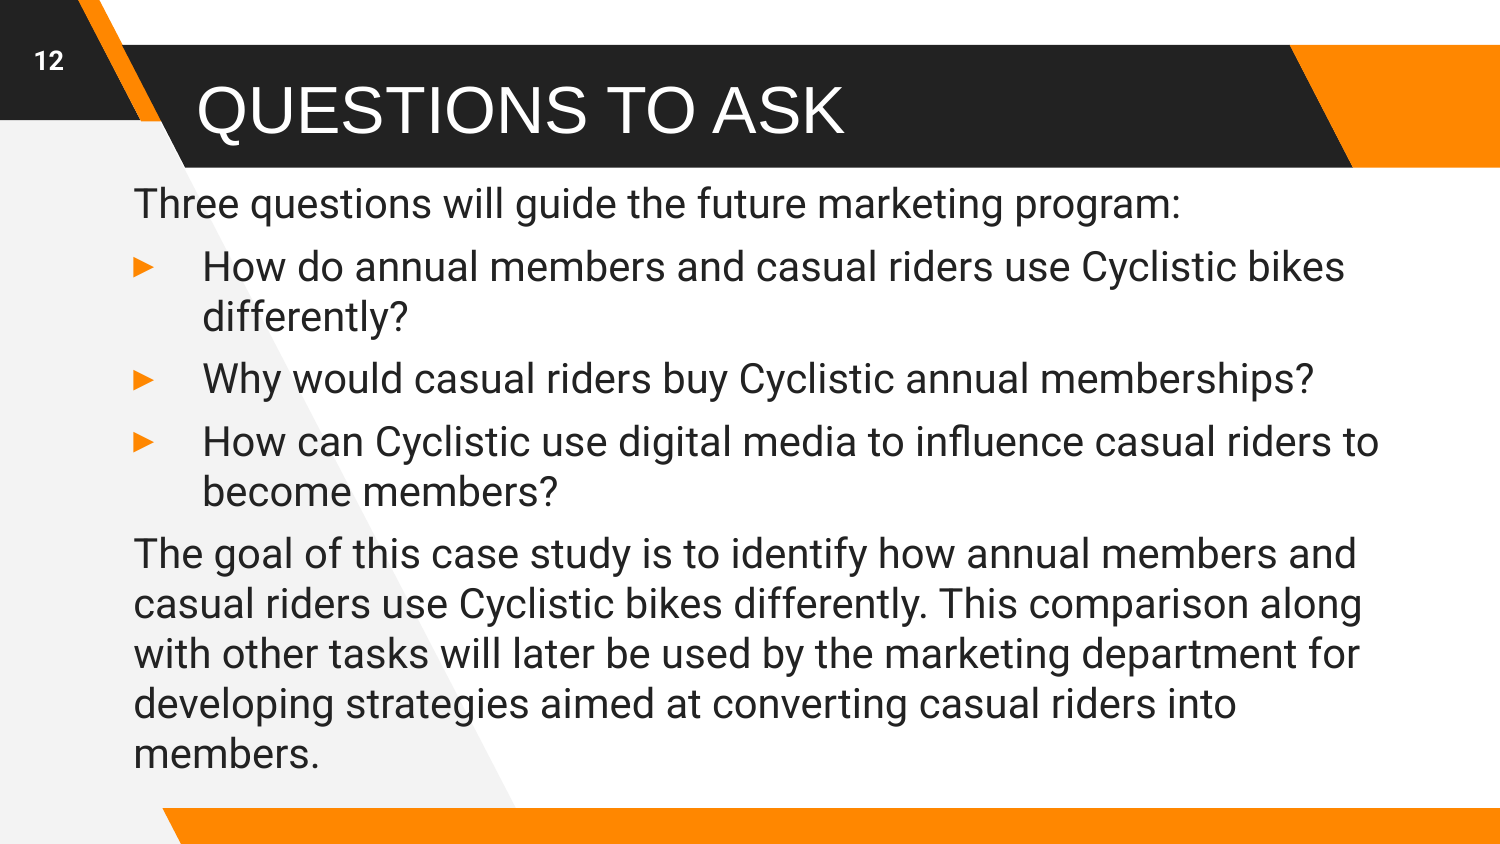

12
# QUESTIONS TO ASK
Three questions will guide the future marketing program:
How do annual members and casual riders use Cyclistic bikes differently?
Why would casual riders buy Cyclistic annual memberships?
How can Cyclistic use digital media to influence casual riders to become members?
The goal of this case study is to identify how annual members and casual riders use Cyclistic bikes differently. This comparison along with other tasks will later be used by the marketing department for developing strategies aimed at converting casual riders into members.